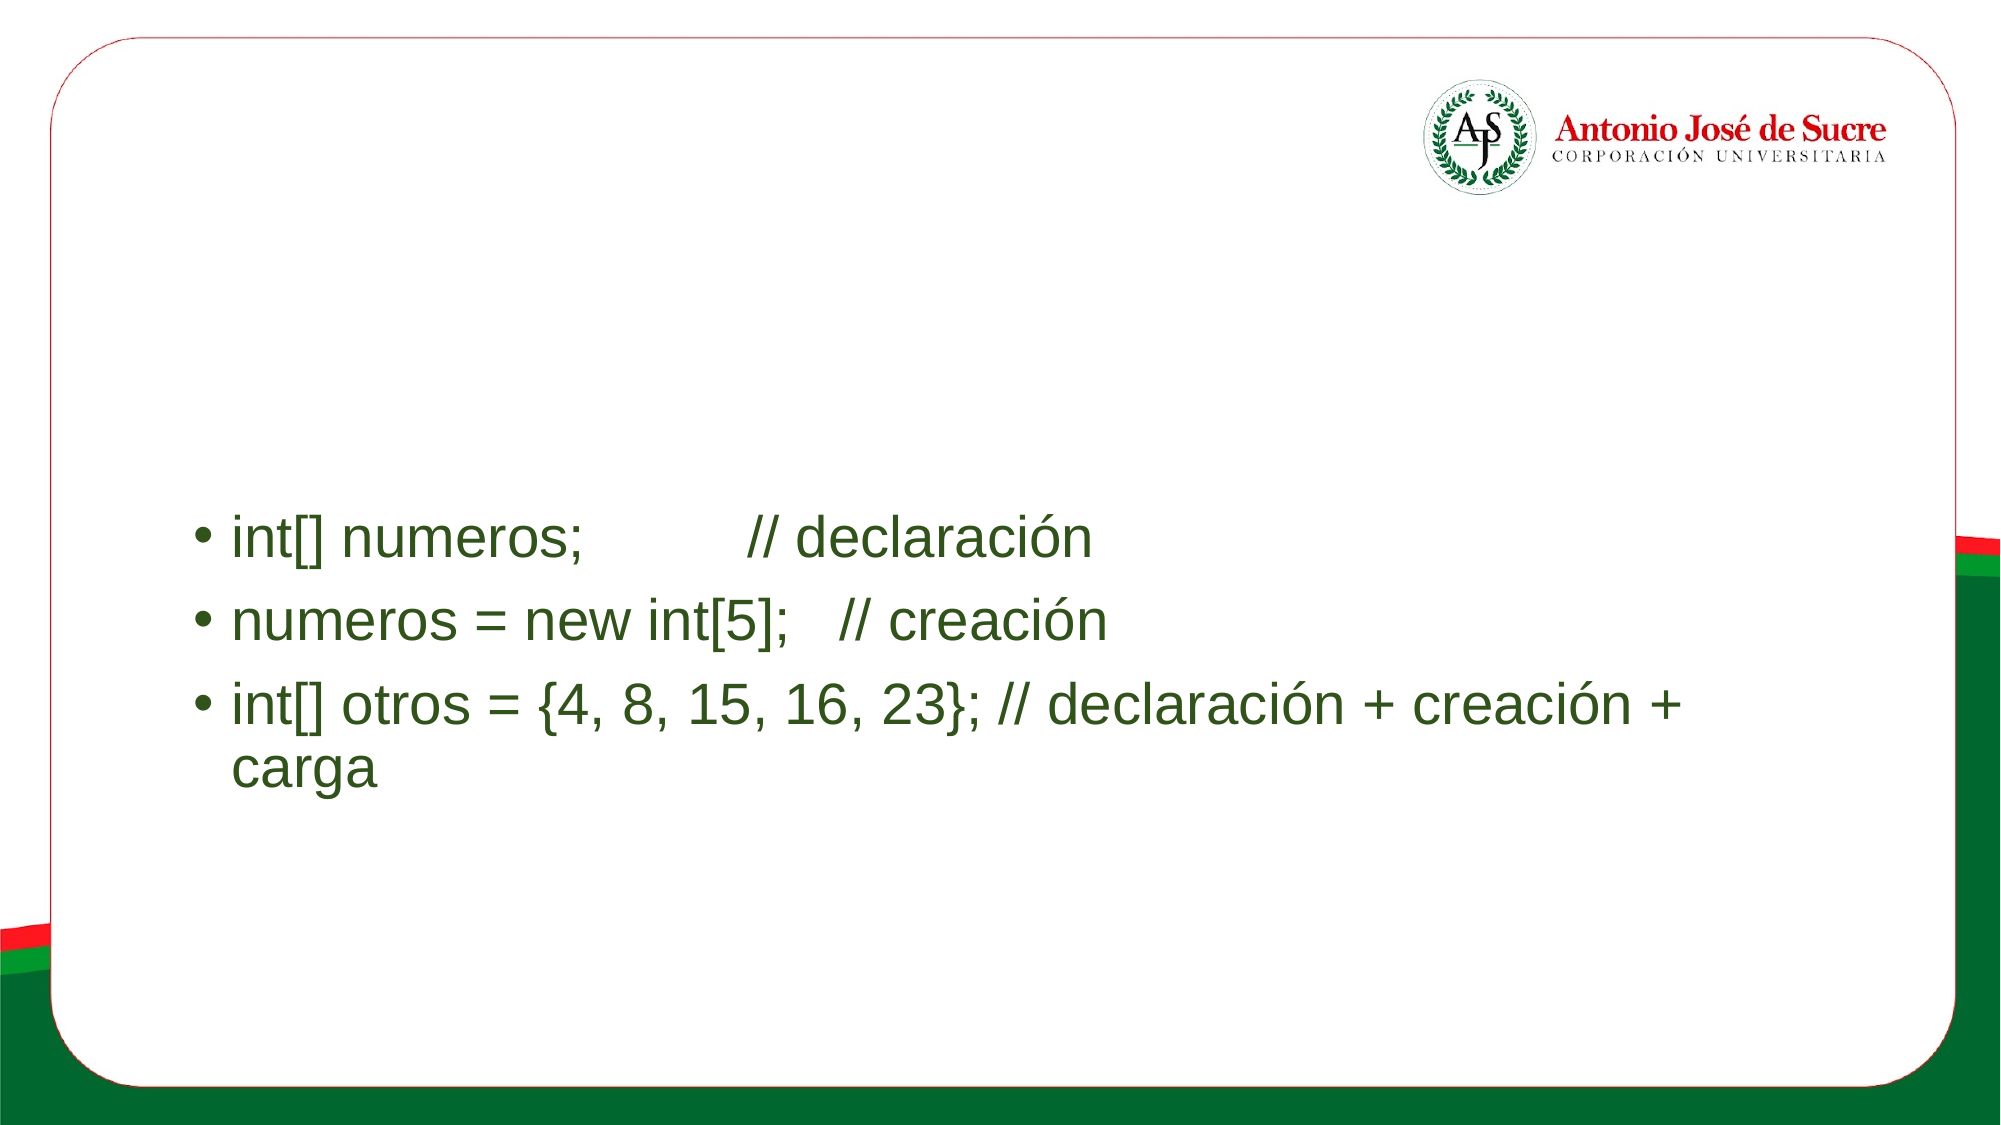

#
int[] numeros;          // declaración
numeros = new int[5];   // creación
int[] otros = {4, 8, 15, 16, 23}; // declaración + creación + carga